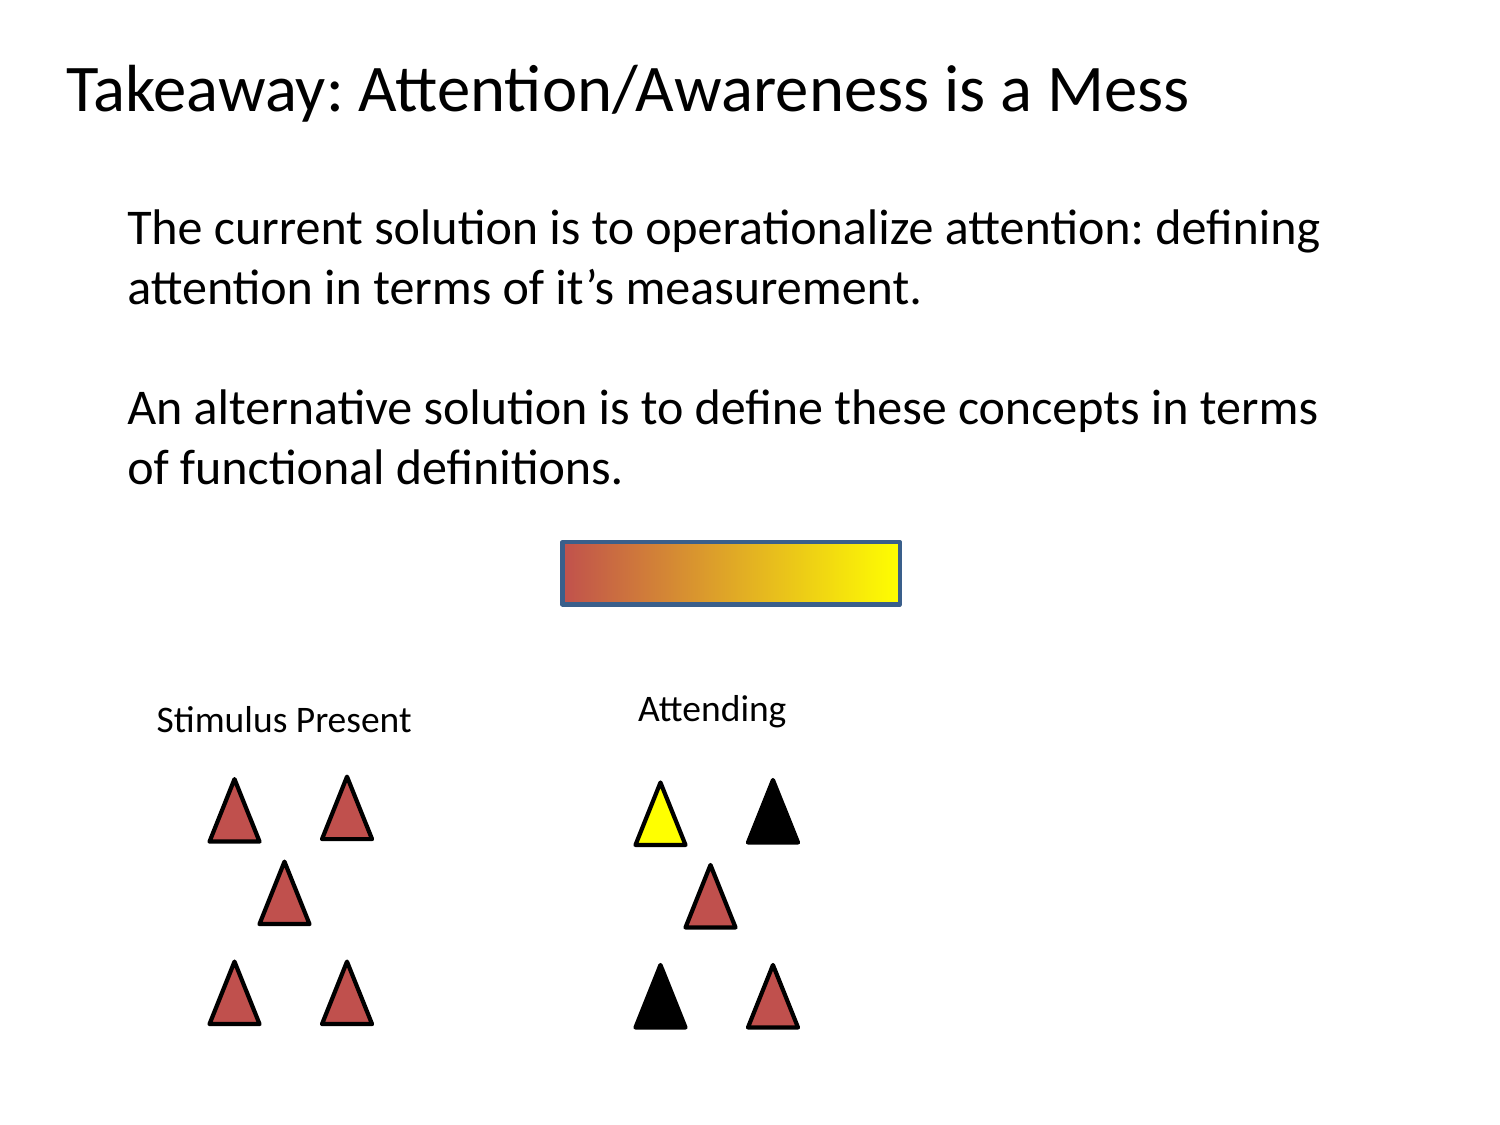

Takeaway: Attention/Awareness is a Mess
The current solution is to operationalize attention: defining attention in terms of it’s measurement.

An alternative solution is to define these concepts in terms of functional definitions.

Attending
Stimulus Present